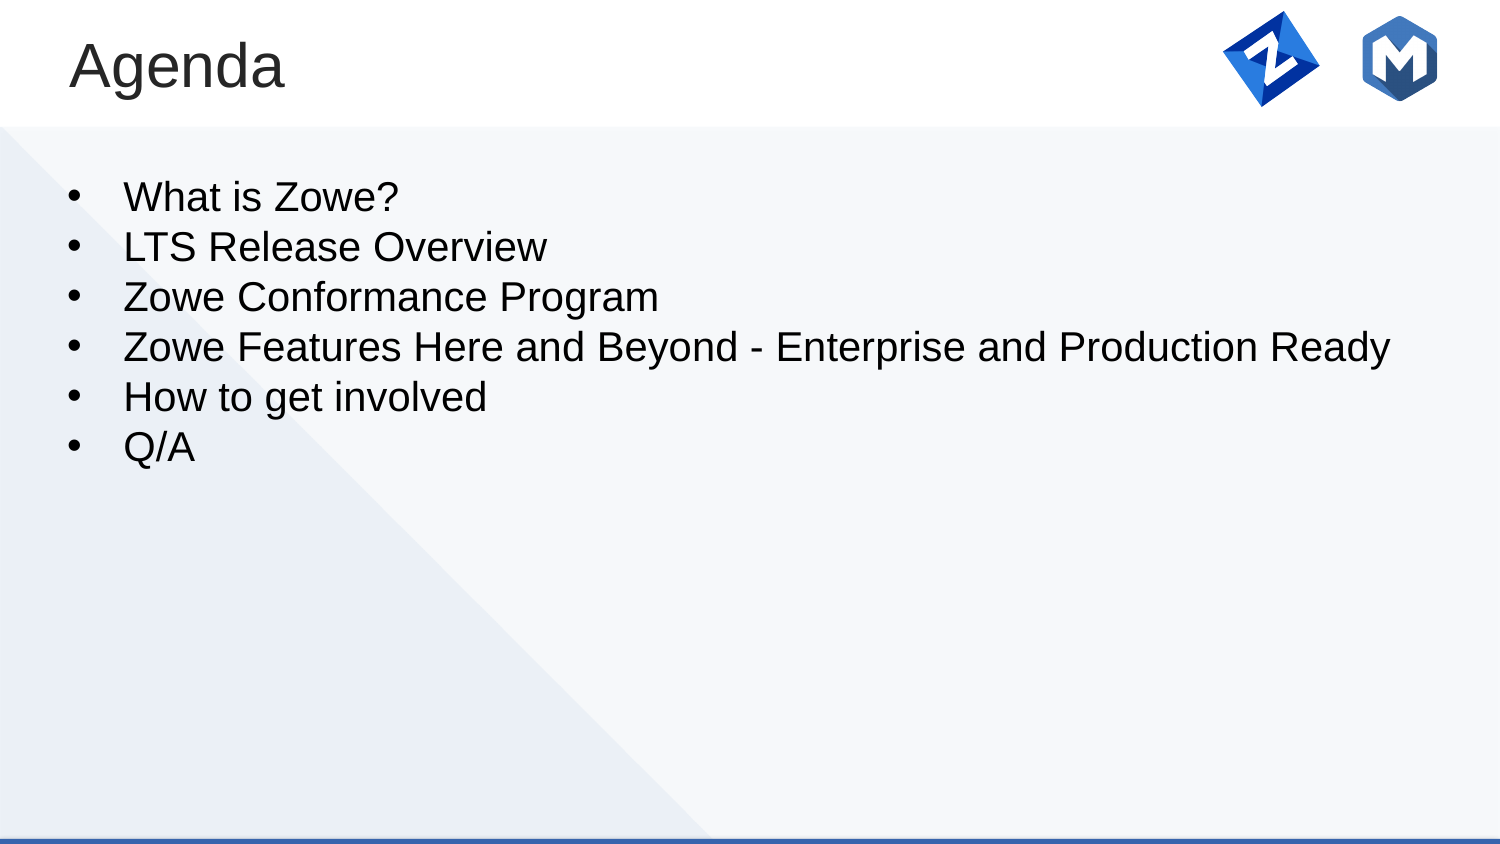

# Agenda
What is Zowe?
LTS Release Overview
Zowe Conformance Program
Zowe Features Here and Beyond - Enterprise and Production Ready
How to get involved
Q/A